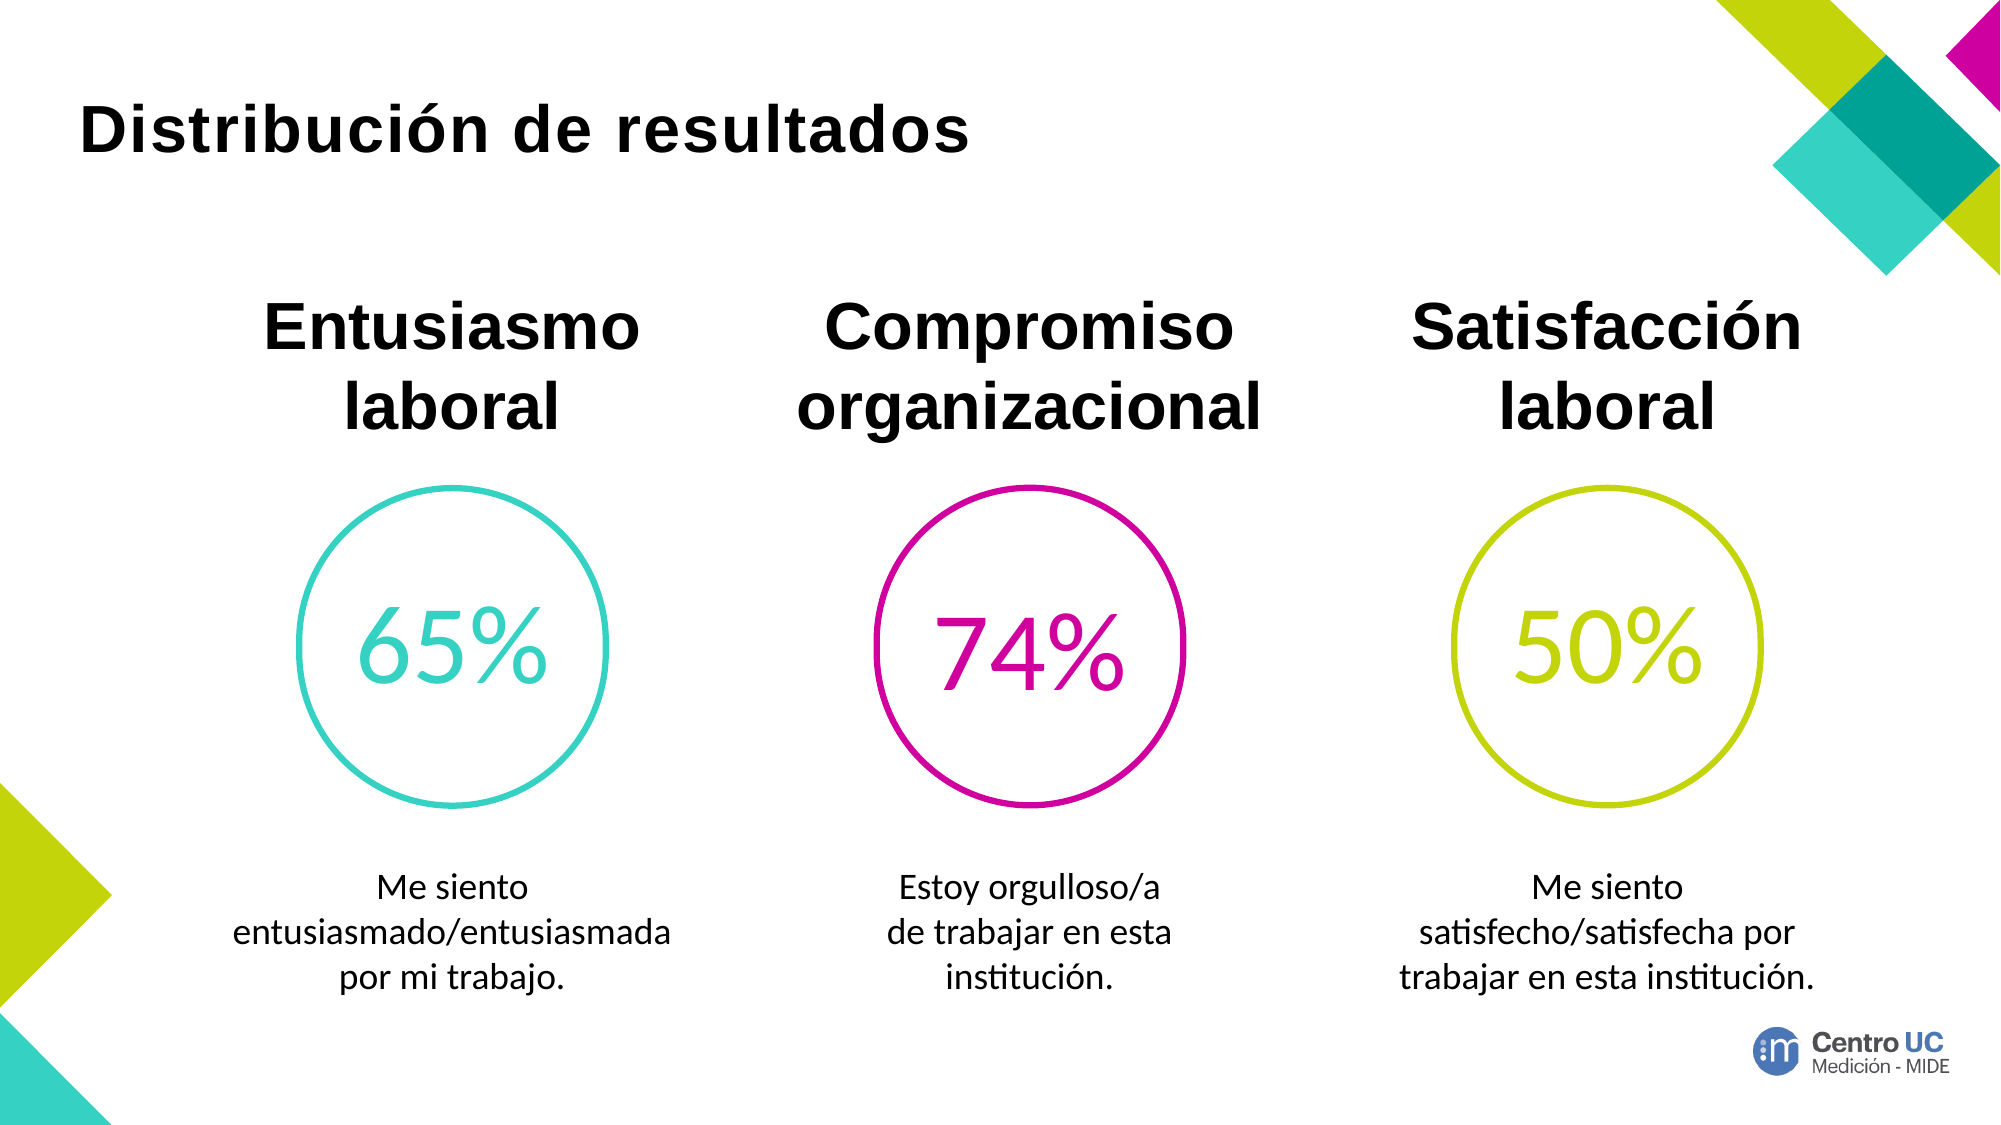

# Distribución de resultados

65%
50%
74%